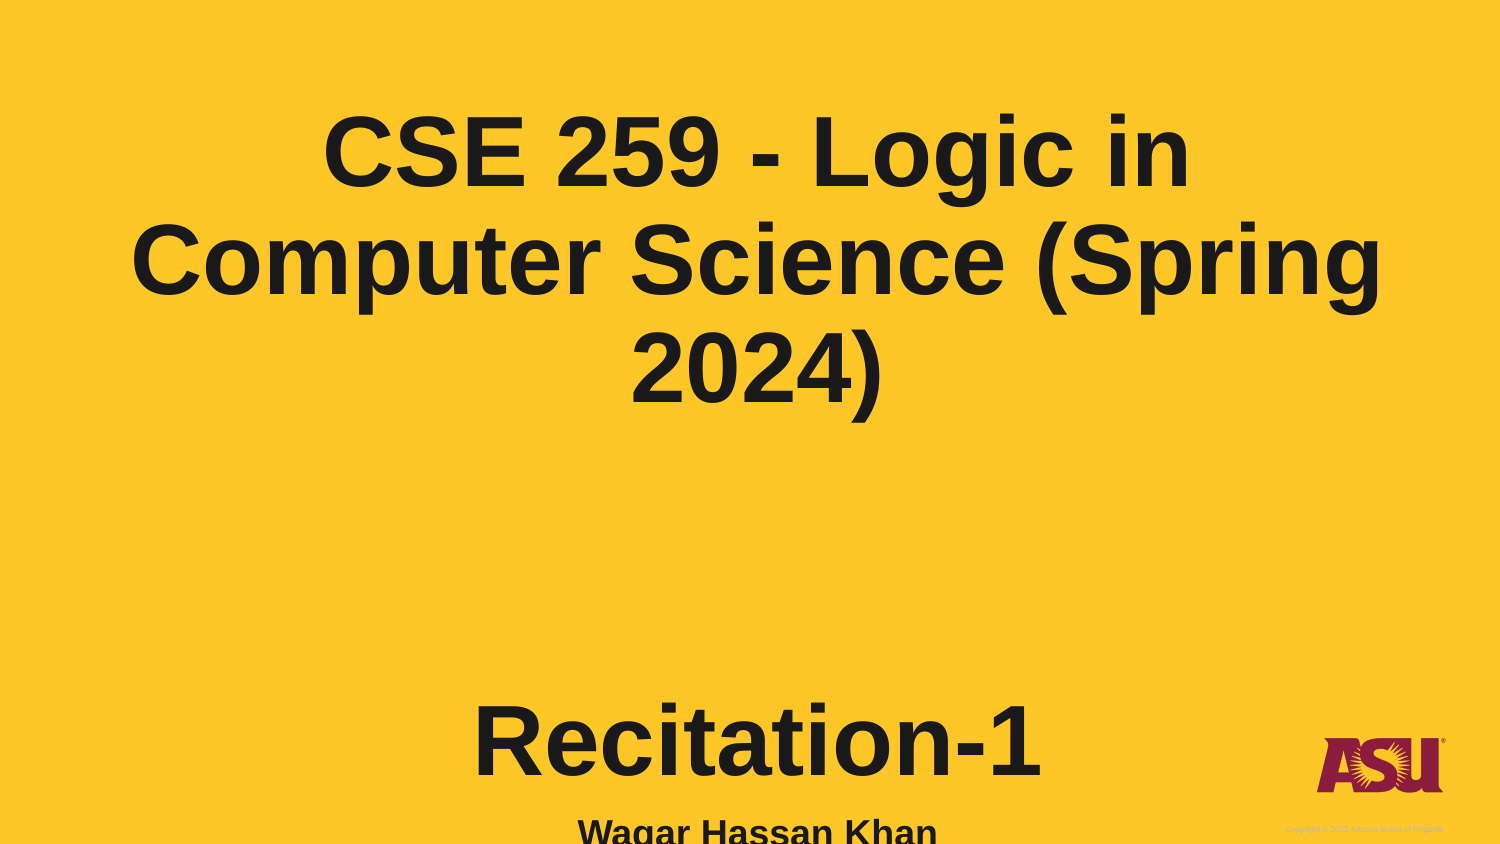

CSE 259 - Logic in Computer Science (Spring 2024)

Recitation-1
Waqar Hassan Khan